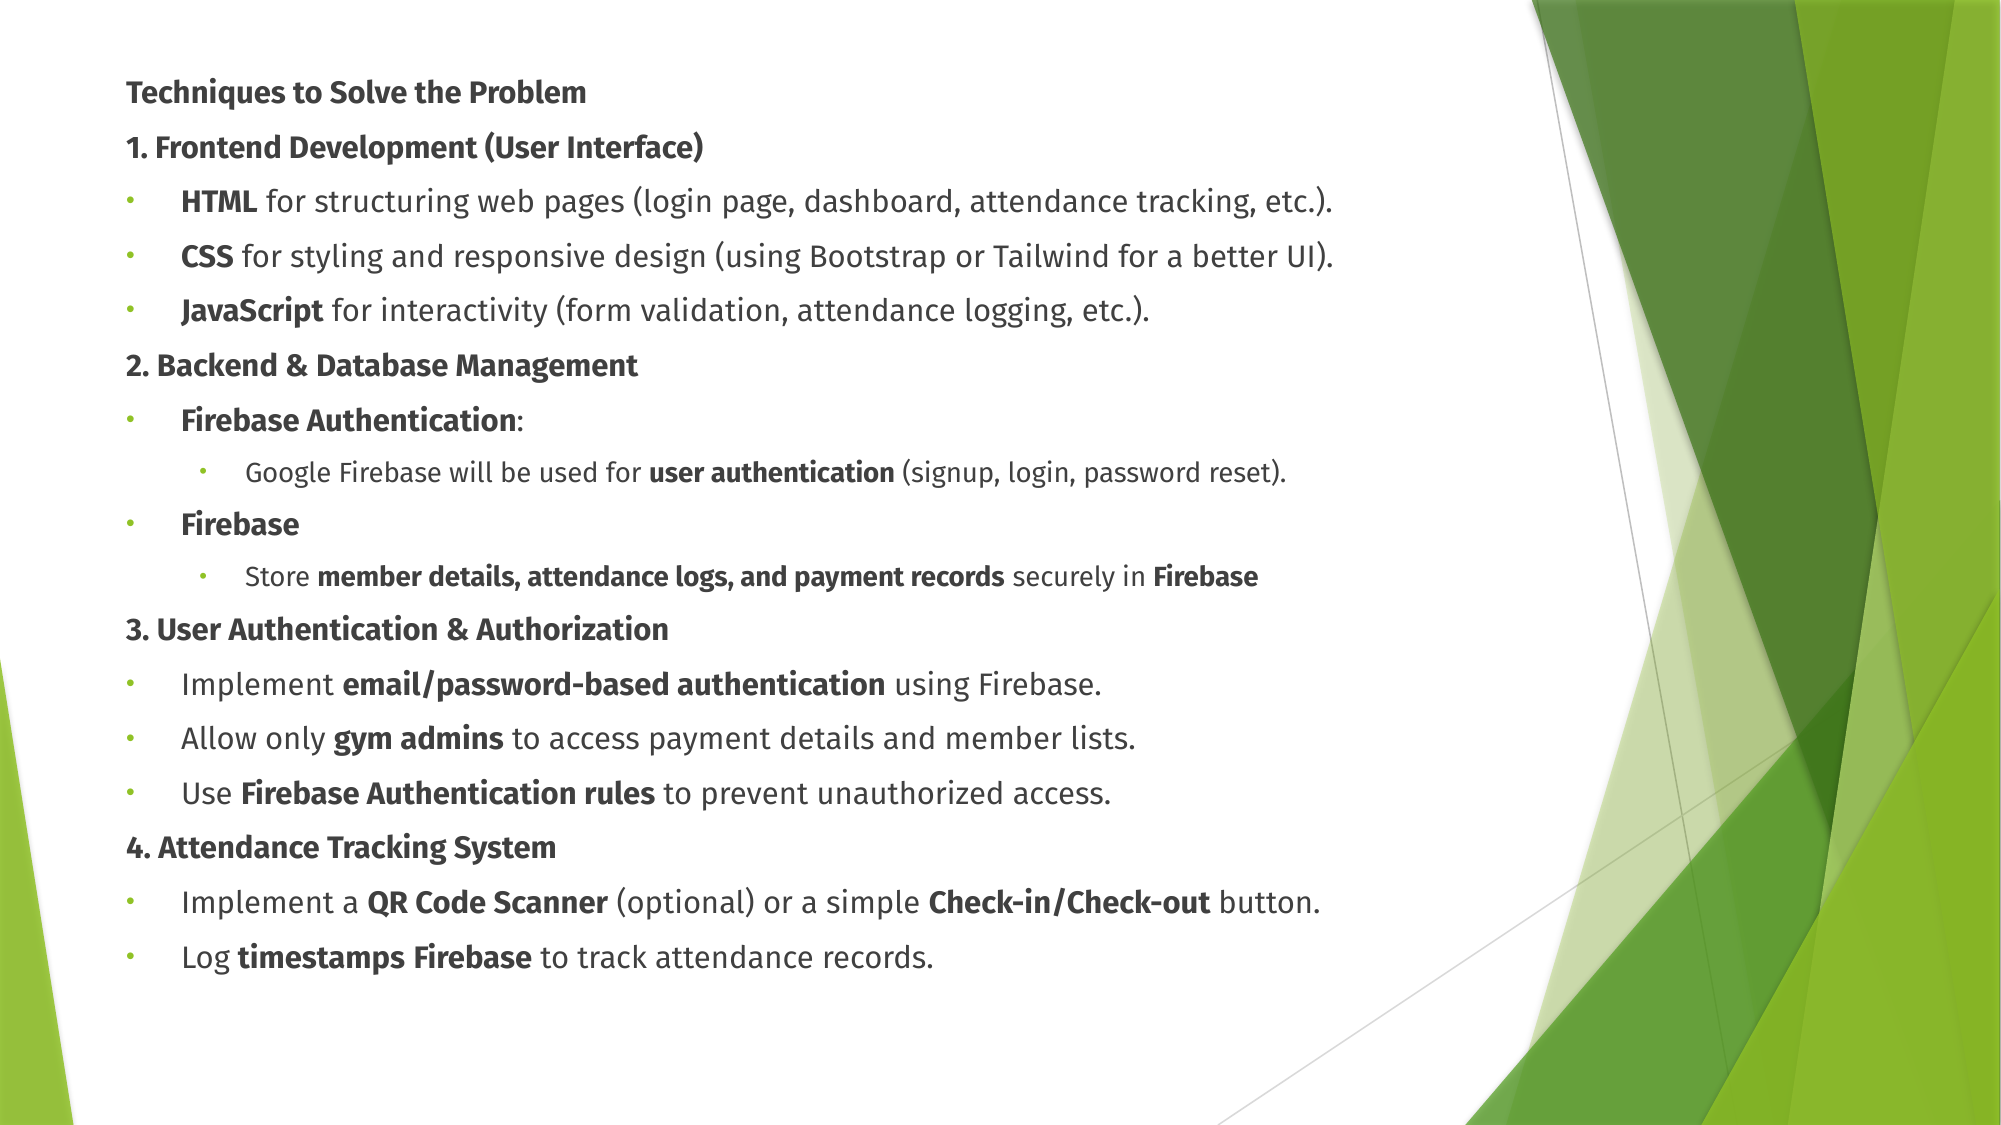

Techniques to Solve the Problem
1. Frontend Development (User Interface)
HTML for structuring web pages (login page, dashboard, attendance tracking, etc.).
CSS for styling and responsive design (using Bootstrap or Tailwind for a better UI).
JavaScript for interactivity (form validation, attendance logging, etc.).
2. Backend & Database Management
Firebase Authentication:
Google Firebase will be used for user authentication (signup, login, password reset).
Firebase
Store member details, attendance logs, and payment records securely in Firebase
3. User Authentication & Authorization
Implement email/password-based authentication using Firebase.
Allow only gym admins to access payment details and member lists.
Use Firebase Authentication rules to prevent unauthorized access.
4. Attendance Tracking System
Implement a QR Code Scanner (optional) or a simple Check-in/Check-out button.
Log timestamps Firebase to track attendance records.